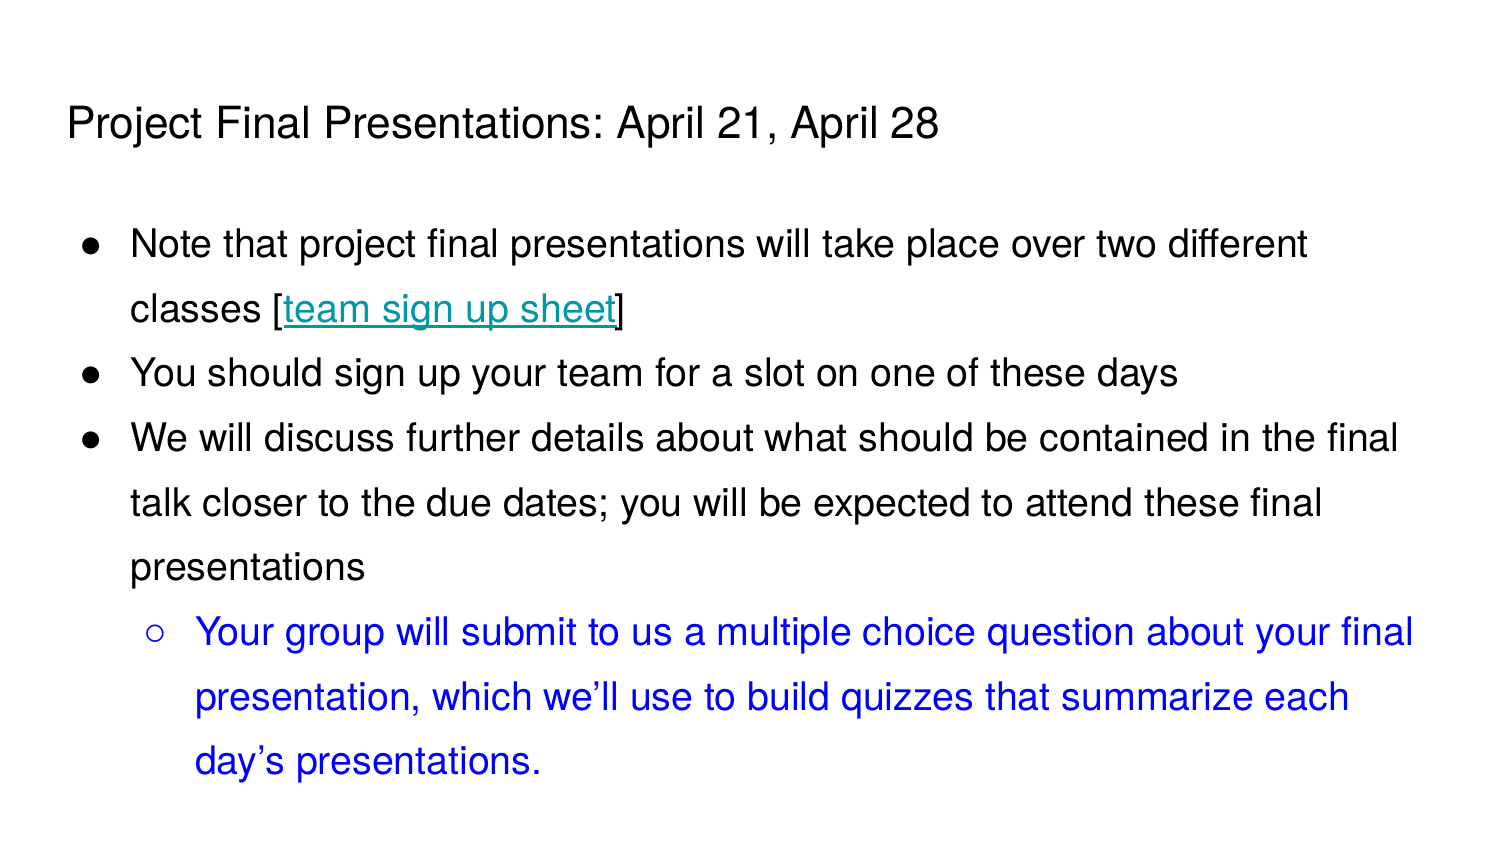

# Project Final Presentations: April 21, April 28
Note that project final presentations will take place over two different classes [team sign up sheet]
You should sign up your team for a slot on one of these days
We will discuss further details about what should be contained in the final talk closer to the due dates; you will be expected to attend these final presentations
Your group will submit to us a multiple choice question about your final presentation, which we’ll use to build quizzes that summarize each day’s presentations.